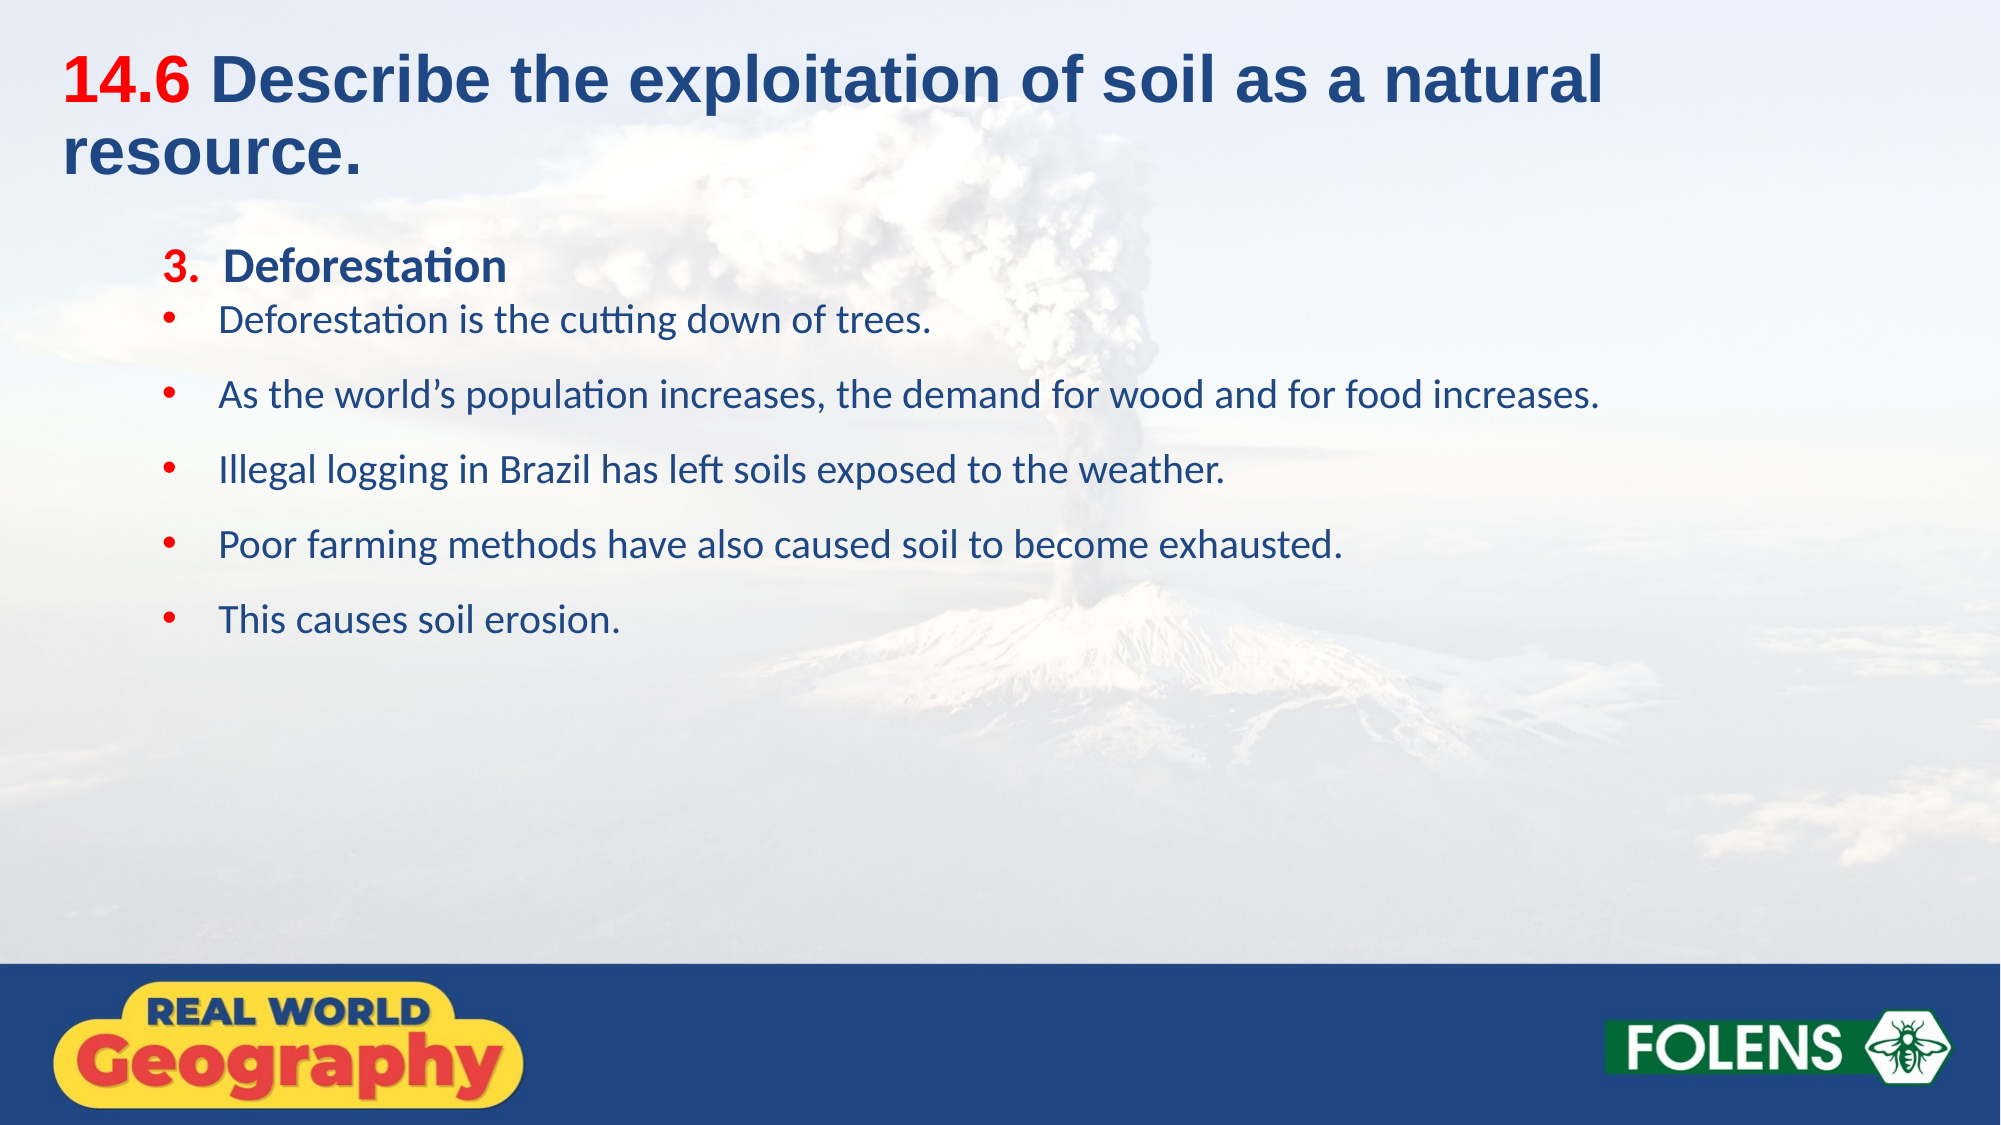

14.6 Describe the exploitation of soil as a natural resource.
3.  Deforestation
Deforestation is the cutting down of trees.
As the world’s population increases, the demand for wood and for food increases.
Illegal logging in Brazil has left soils exposed to the weather.
Poor farming methods have also caused soil to become exhausted.
This causes soil erosion.